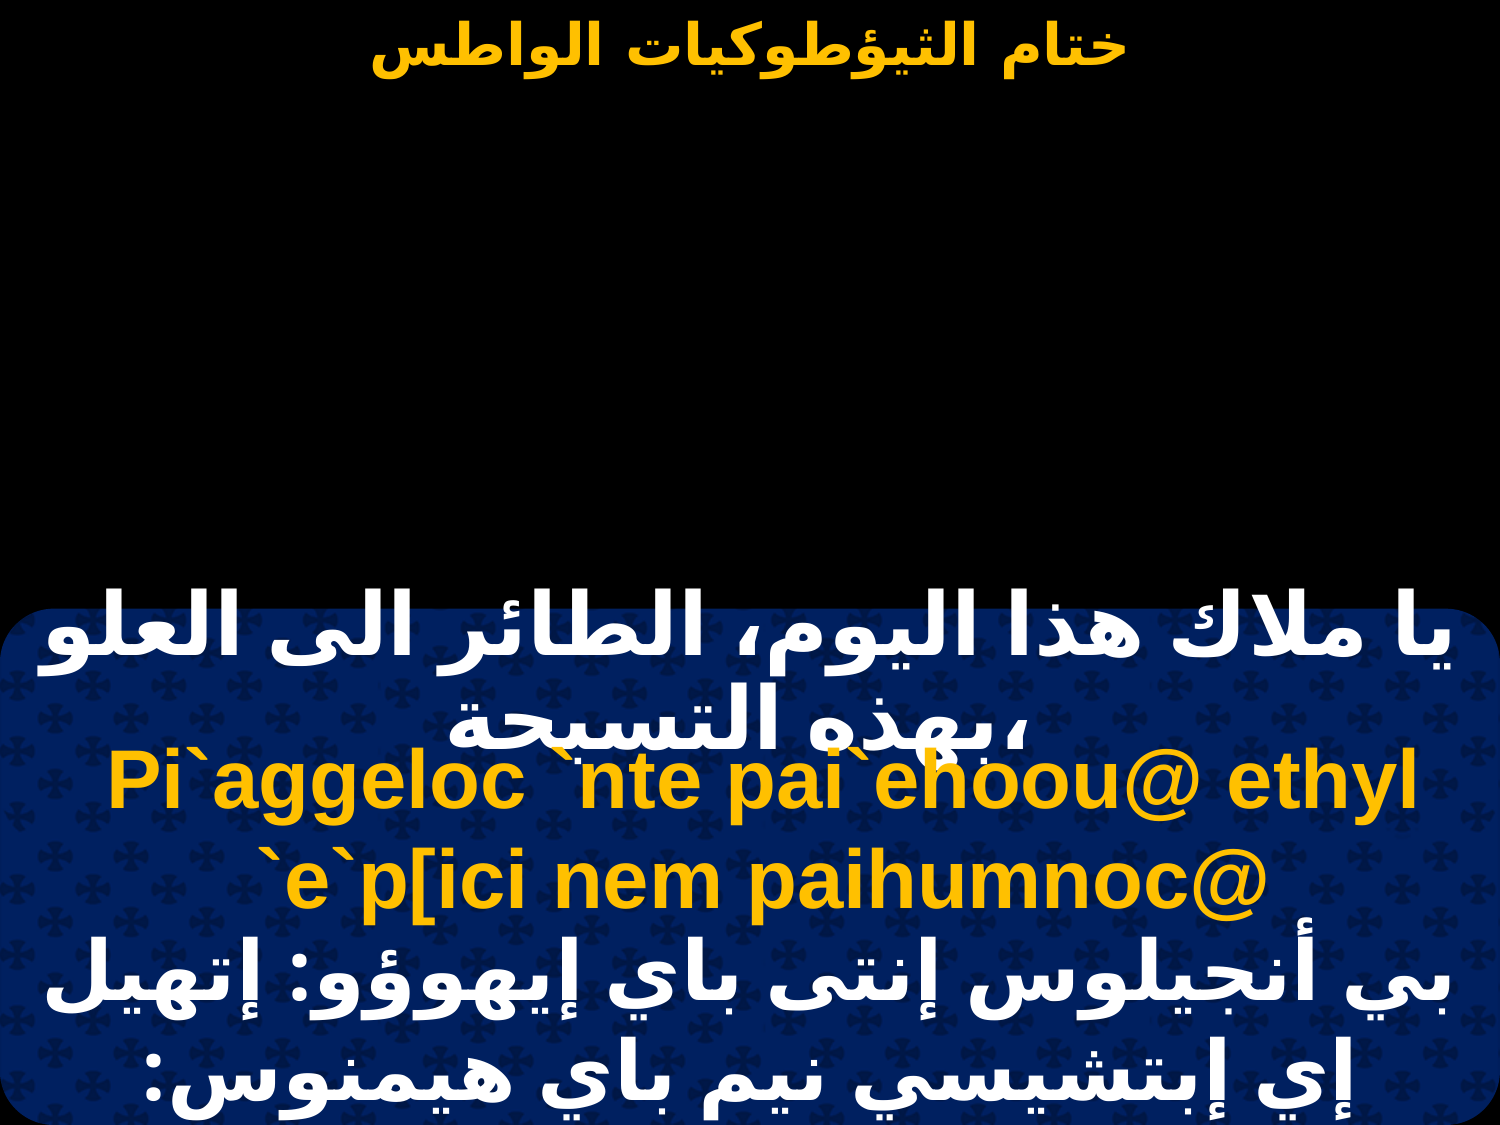

يا ملاك هذا اليوم، الطائر الى العلو بهذه التسبحة،
Pi`aggeloc `nte pai`ehoou@ ethyl `e`p[ici nem paihumnoc@
بي أنجيلوس إنتى باي إيهوؤو: إتهيل إي إبتشيسي نيم باي هيمنوس: